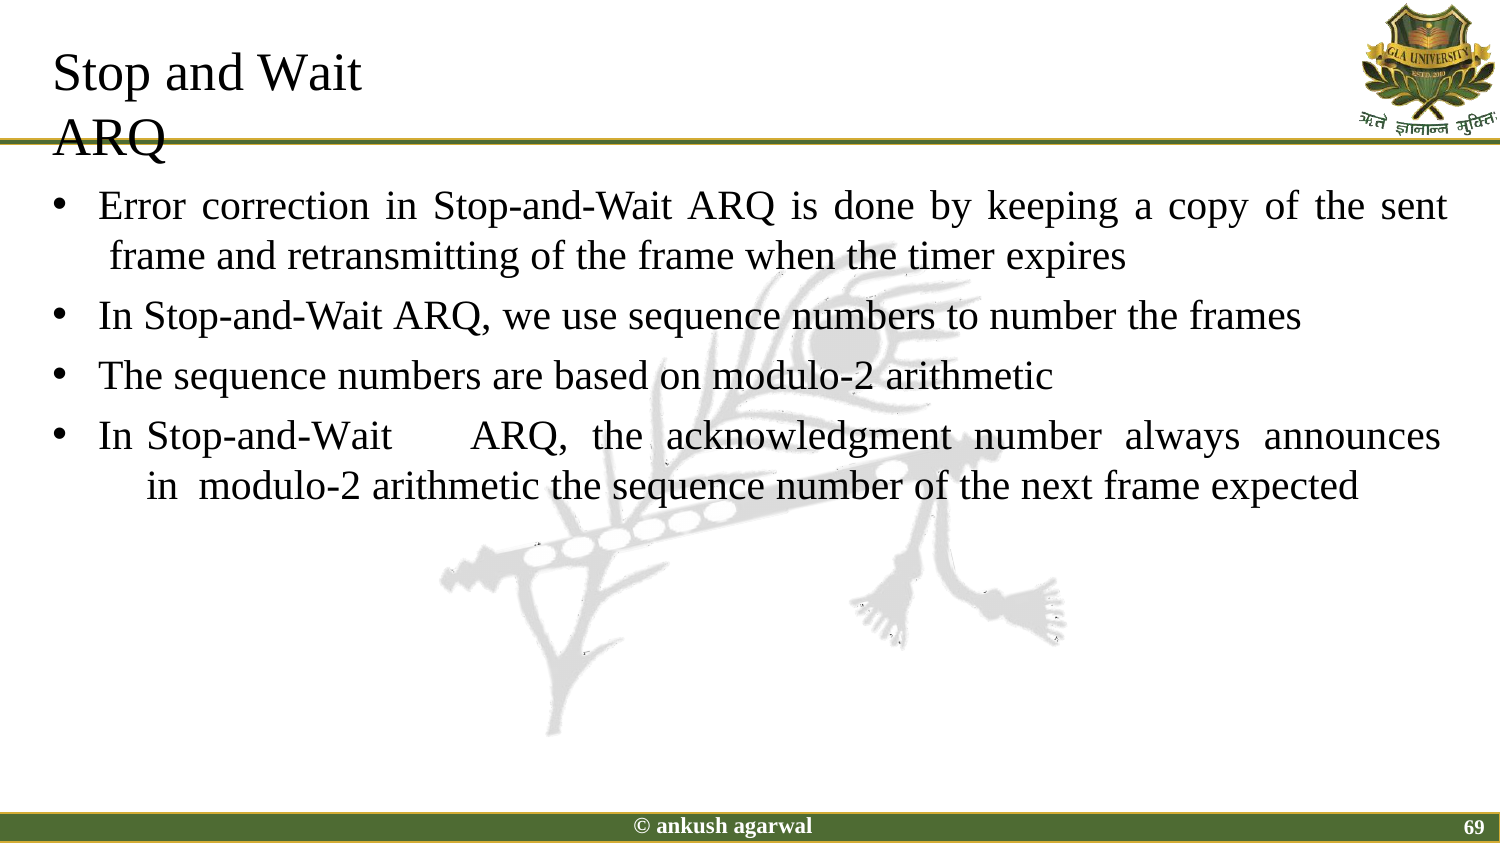

# Stop and Wait ARQ
Error correction in Stop-and-Wait ARQ is done by keeping a copy of the sent  frame and retransmitting of the frame when the timer expires
In Stop-and-Wait ARQ, we use sequence numbers to number the frames
The sequence numbers are based on modulo-2 arithmetic
In	Stop-and-Wait	ARQ,	the	acknowledgment	number	always	announces	in  modulo-2 arithmetic the sequence number of the next frame expected
© ankush agarwal
69